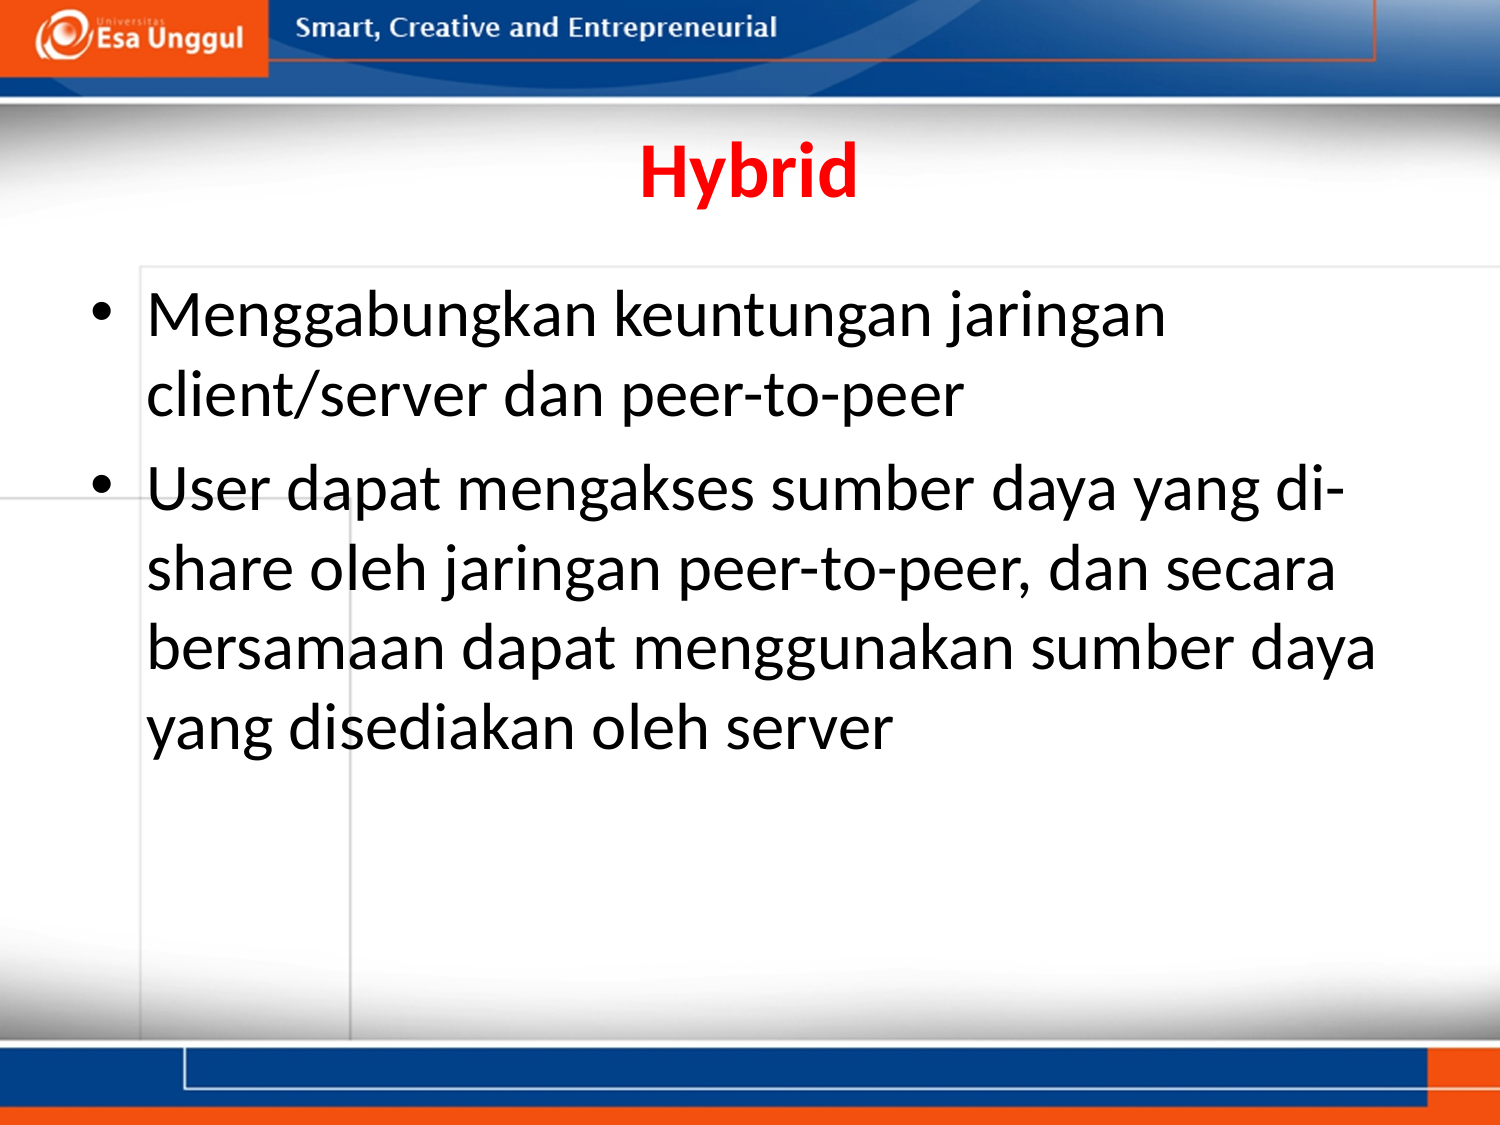

# Hybrid
Menggabungkan keuntungan jaringan client/server dan peer-to-peer
User dapat mengakses sumber daya yang di-share oleh jaringan peer-to-peer, dan secara bersamaan dapat menggunakan sumber daya yang disediakan oleh server